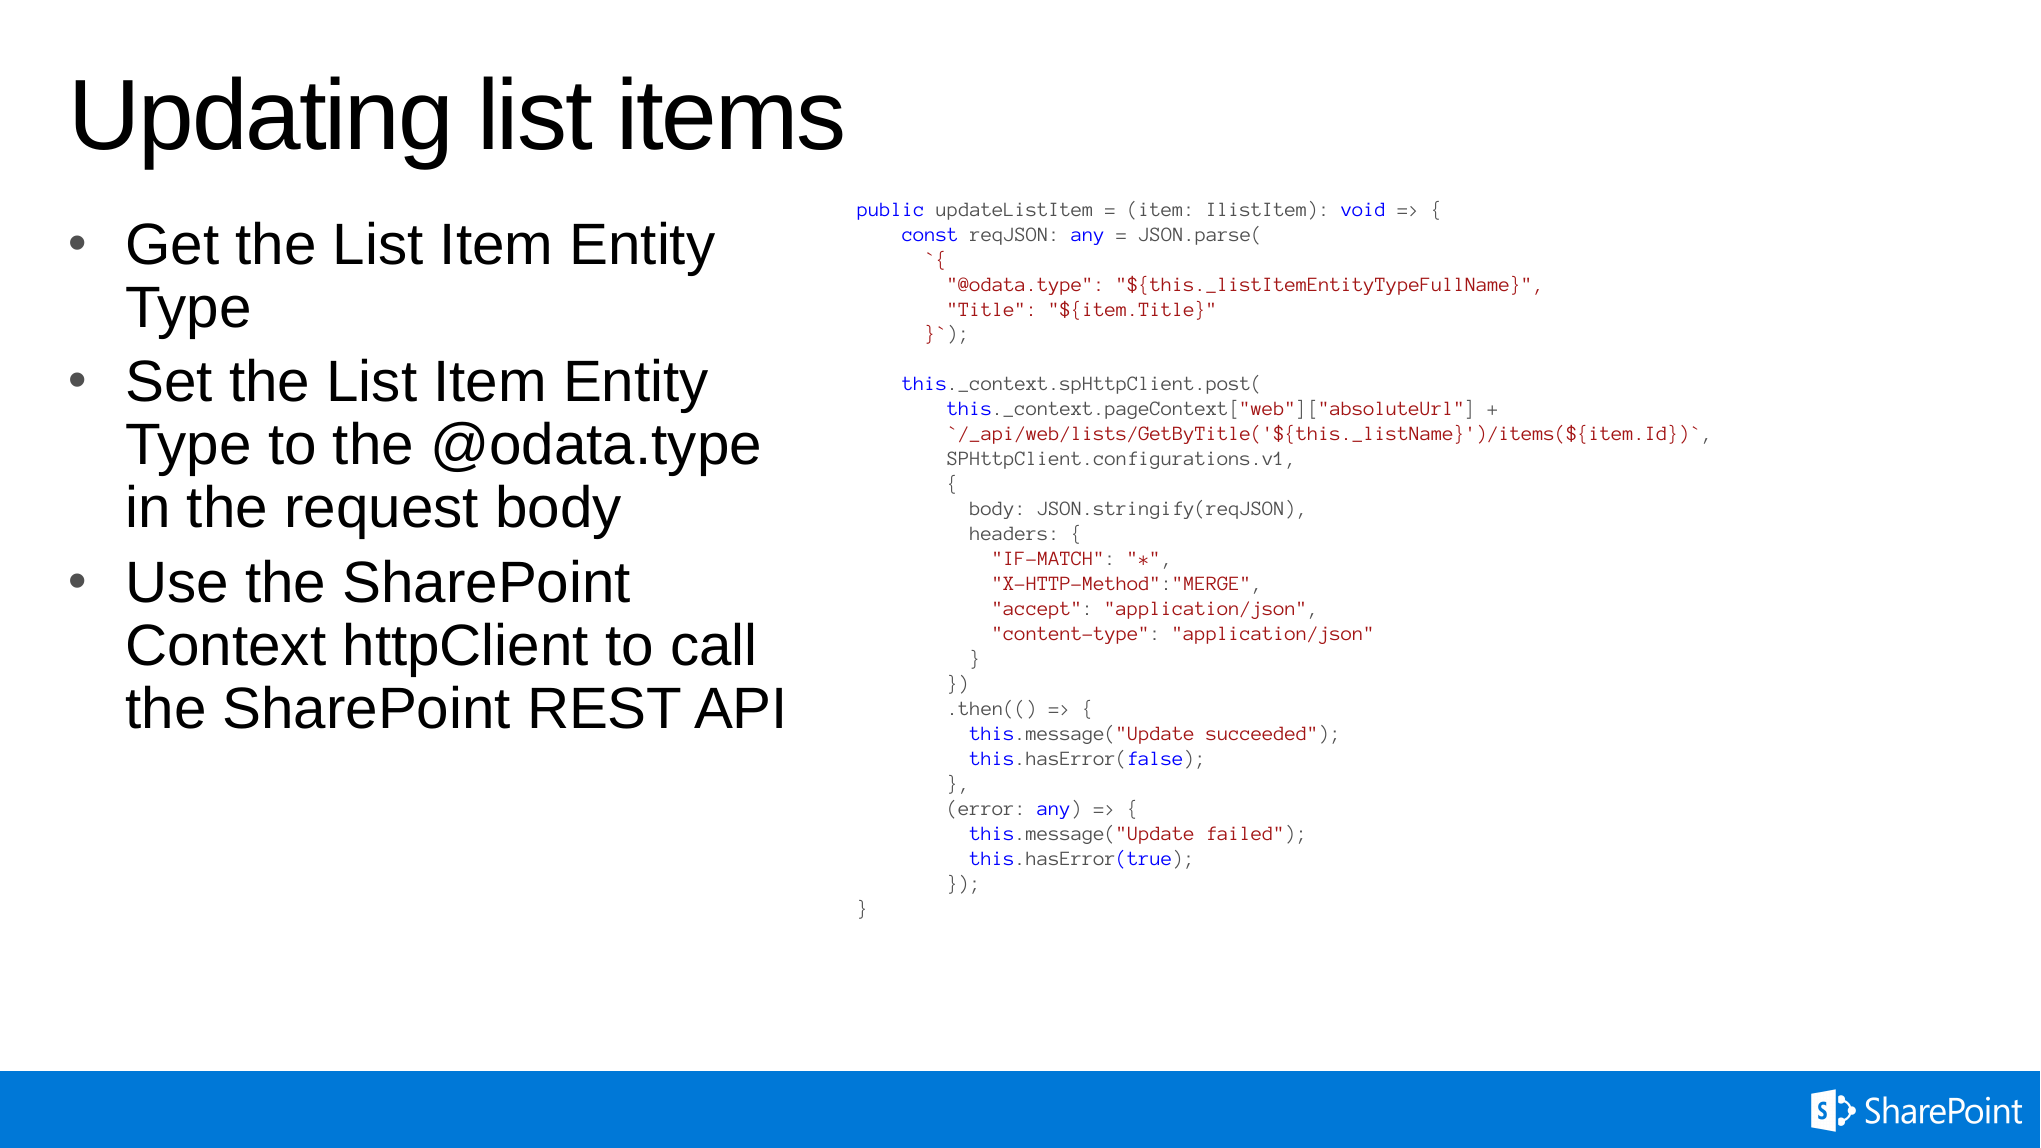

# Updating list items
public updateListItem = (item: IlistItem): void => {
    const reqJSON: any = JSON.parse(
      `{
        "@odata.type": "${this._listItemEntityTypeFullName}",
        "Title": "${item.Title}"
      }`);

    this._context.spHttpClient.post(
        this._context.pageContext["web"]["absoluteUrl"] +
        `/_api/web/lists/GetByTitle('${this._listName}')/items(${item.Id})`,
        SPHttpClient.configurations.v1,
        {
          body: JSON.stringify(reqJSON),
          headers: {
            "IF-MATCH": "*",
            "X-HTTP-Method":"MERGE",
            "accept": "application/json",
            "content-type": "application/json"
          }
        })
        .then(() => {
          this.message("Update succeeded");
          this.hasError(false);
        },
        (error: any) => {
          this.message("Update failed");
          this.hasError(true);
        });
}
Get the List Item Entity Type
Set the List Item Entity Type to the @odata.type in the request body
Use the SharePoint Context httpClient to call the SharePoint REST API